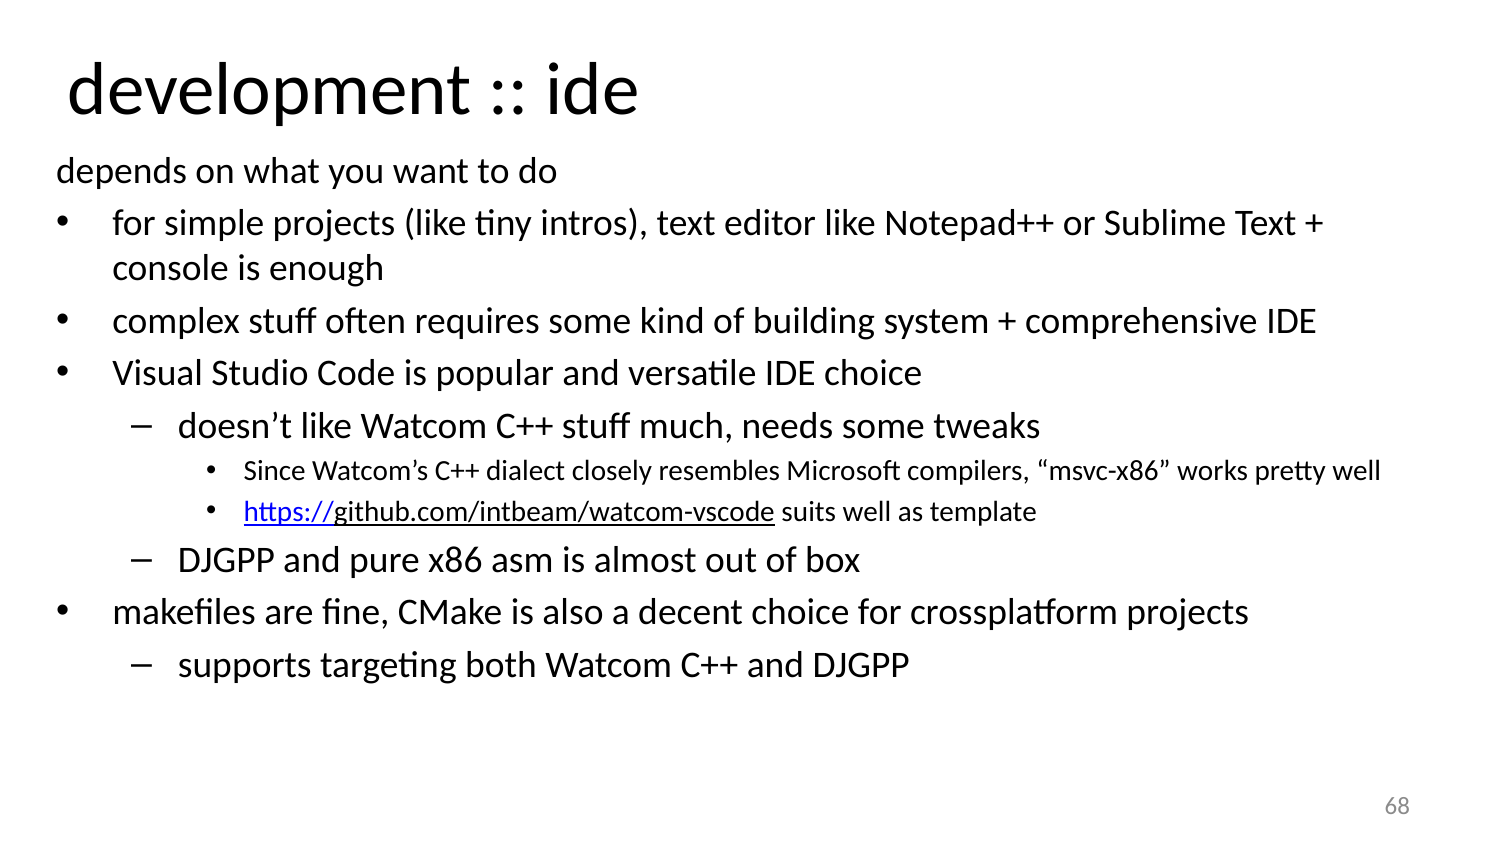

development :: ide
depends on what you want to do
for simple projects (like tiny intros), text editor like Notepad++ or Sublime Text + console is enough
complex stuff often requires some kind of building system + comprehensive IDE
Visual Studio Code is popular and versatile IDE choice
doesn’t like Watcom C++ stuff much, needs some tweaks
Since Watcom’s C++ dialect closely resembles Microsoft compilers, “msvc-x86” works pretty well
https://github.com/intbeam/watcom-vscode suits well as template
DJGPP and pure x86 asm is almost out of box
makefiles are fine, CMake is also a decent choice for crossplatform projects
supports targeting both Watcom C++ and DJGPP
68